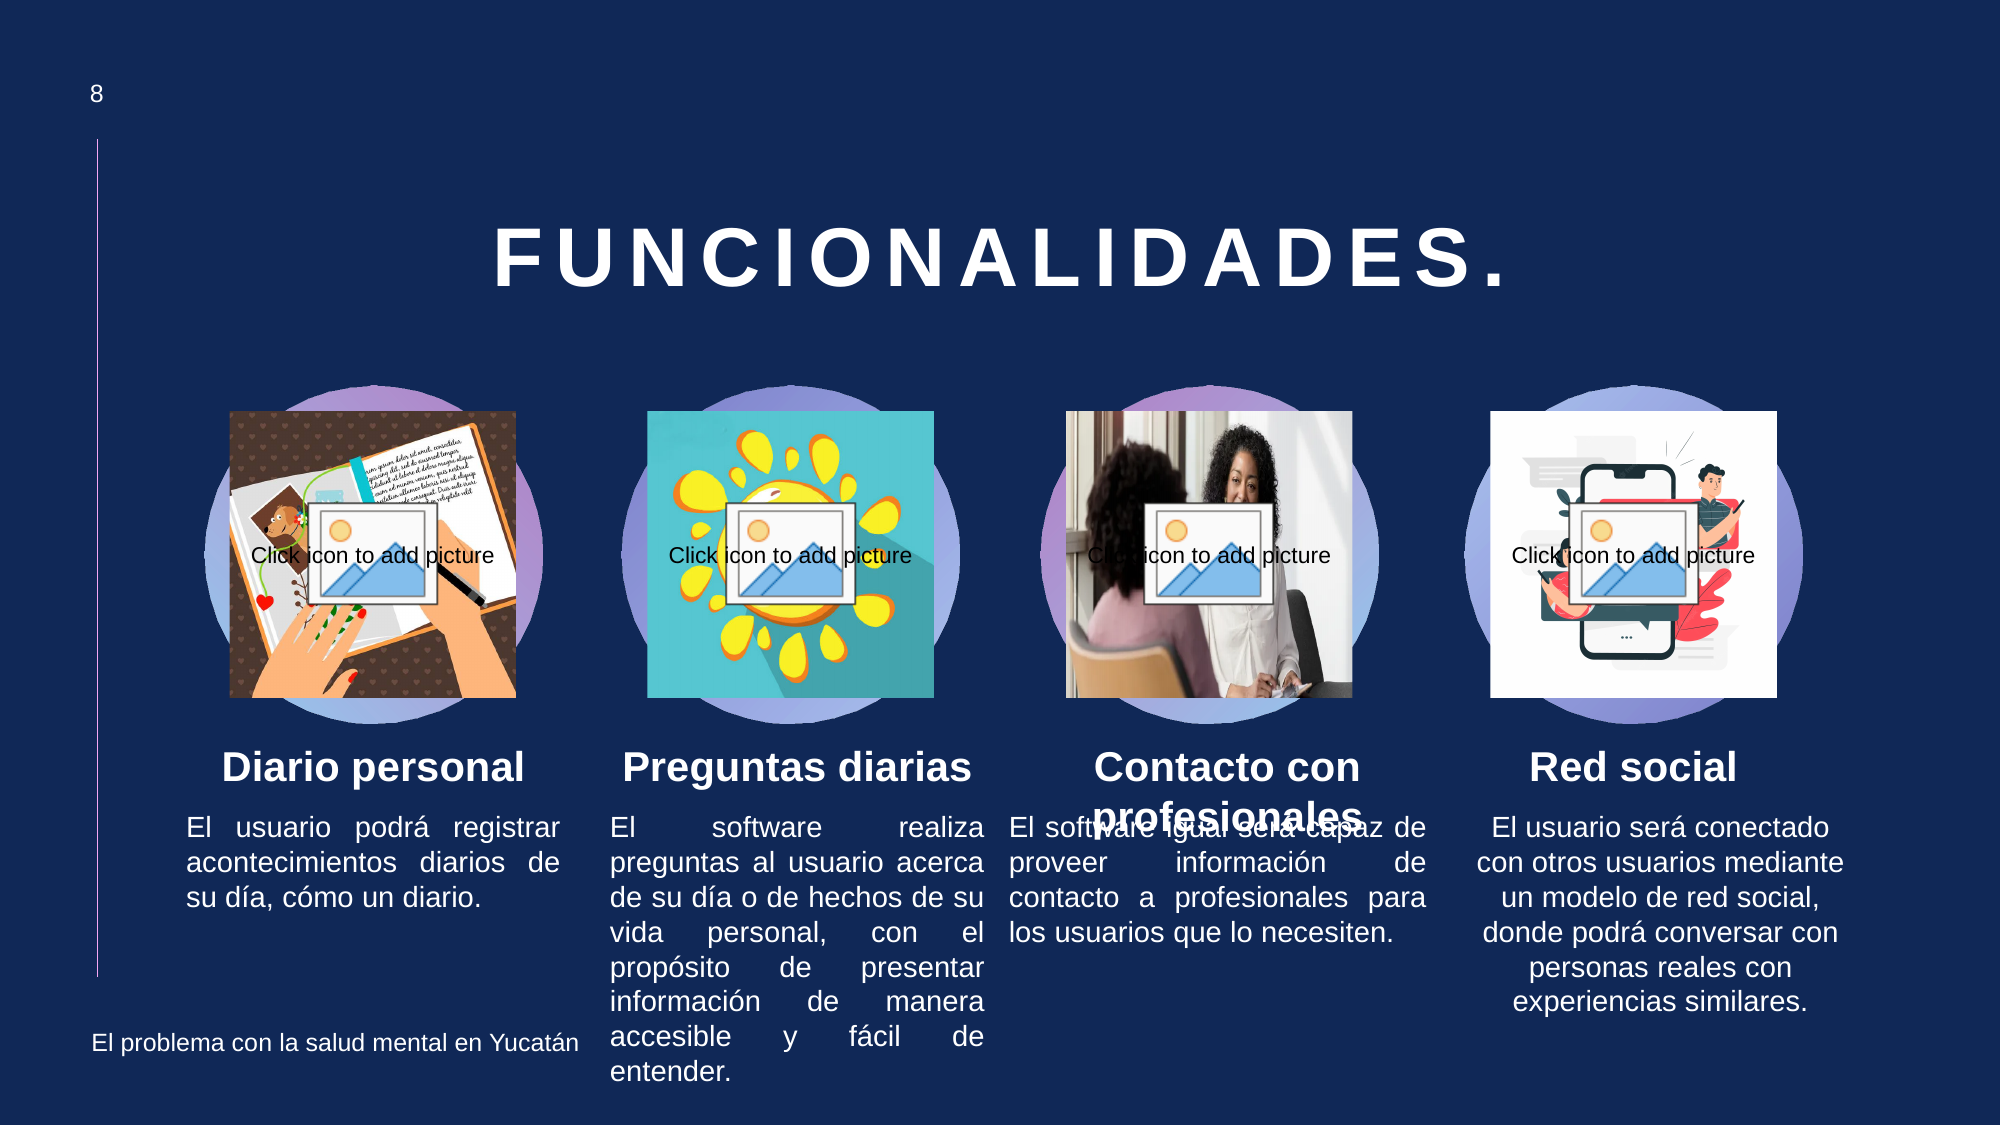

8
# FUNCIONALIDADES.

Diario personal
Preguntas diarias
Contacto con profesionales
Red social
El usuario podrá registrar acontecimientos diarios de su día, cómo un diario.
El software realiza preguntas al usuario acerca de su día o de hechos de su vida personal, con el propósito de presentar información de manera accesible y fácil de entender.
El software igual será capaz de proveer información de contacto a profesionales para los usuarios que lo necesiten.
El usuario será conectado con otros usuarios mediante un modelo de red social, donde podrá conversar con personas reales con experiencias similares.
El problema con la salud mental en Yucatán